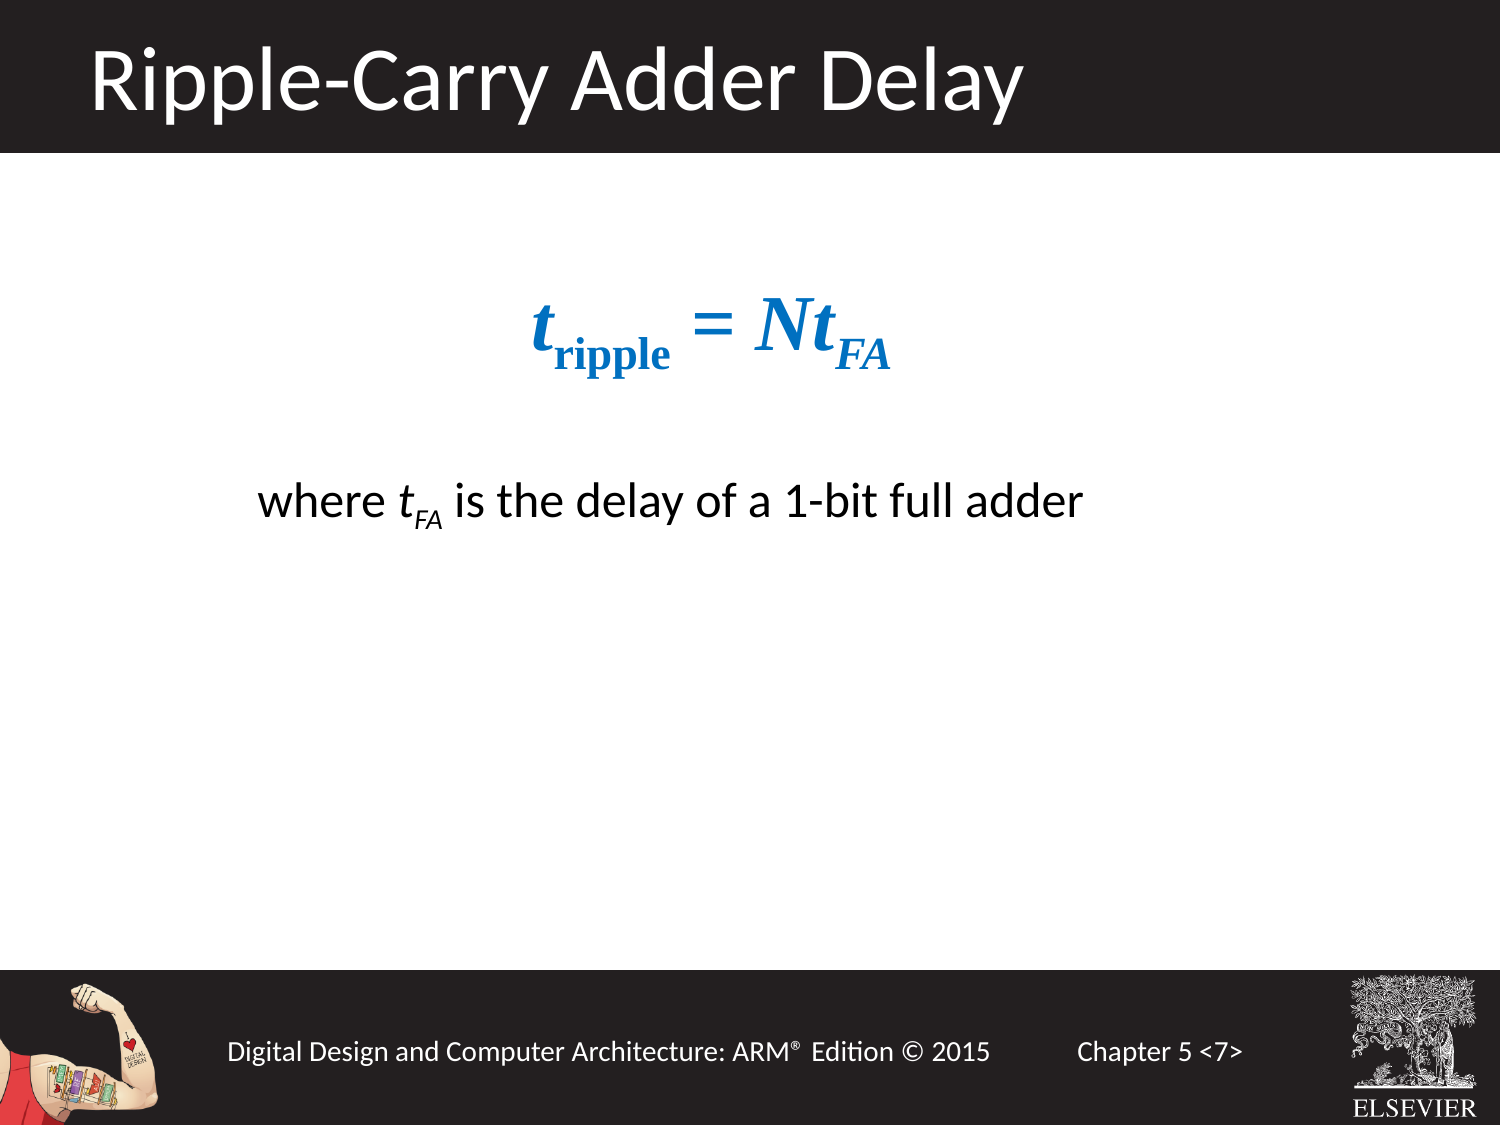

Ripple-Carry Adder Delay

			tripple = NtFA

	    where tFA is the delay of a 1-bit full adder